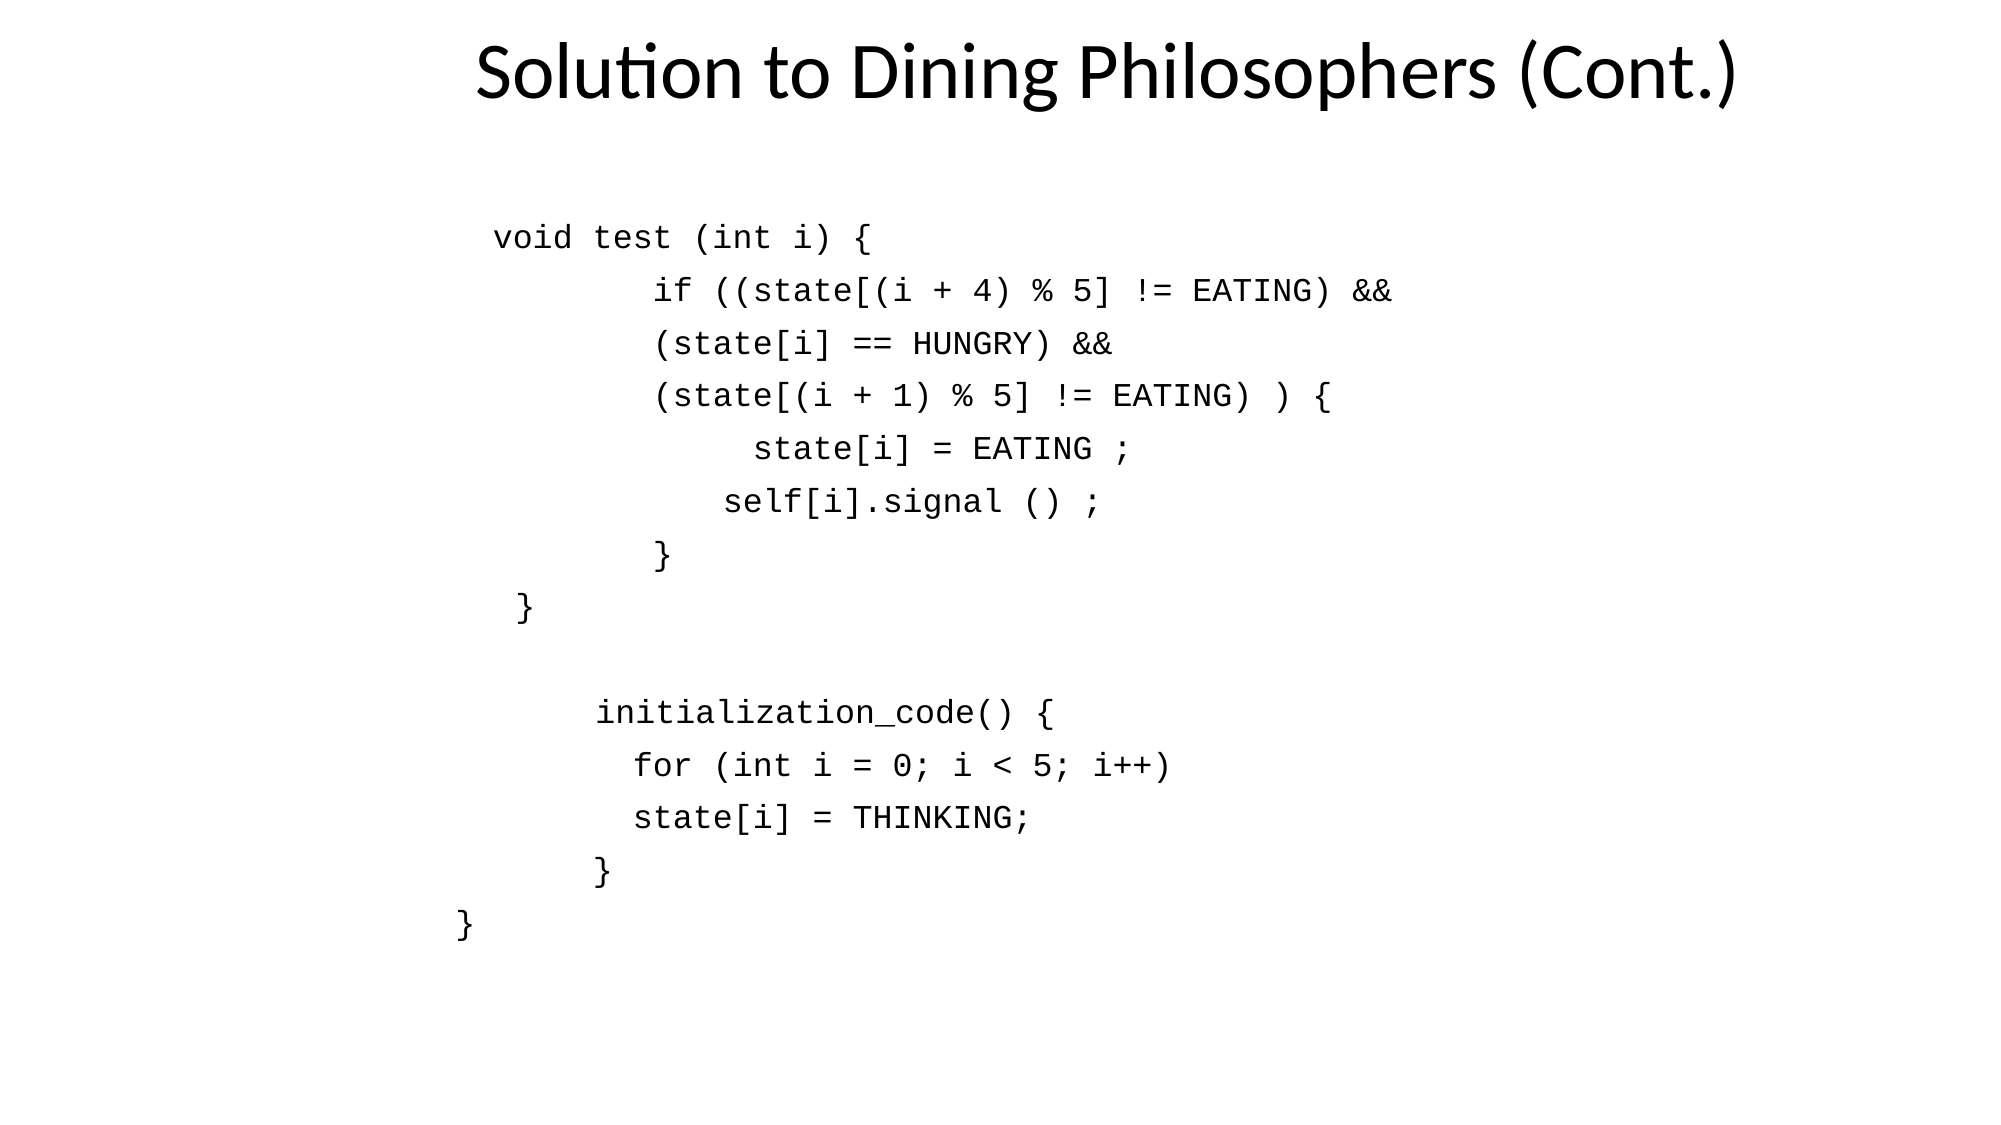

# Solution to Dining Philosophers (Cont.)

	void test (int i) {
	        if ((state[(i + 4) % 5] != EATING) &&
	        (state[i] == HUNGRY) &&
	        (state[(i + 1) % 5] != EATING) ) {
	             state[i] = EATING ;
		    self[i].signal () ;
	        }
   }

       initialization_code() {
	       for (int i = 0; i < 5; i++)
	       state[i] = THINKING;
	     }
}